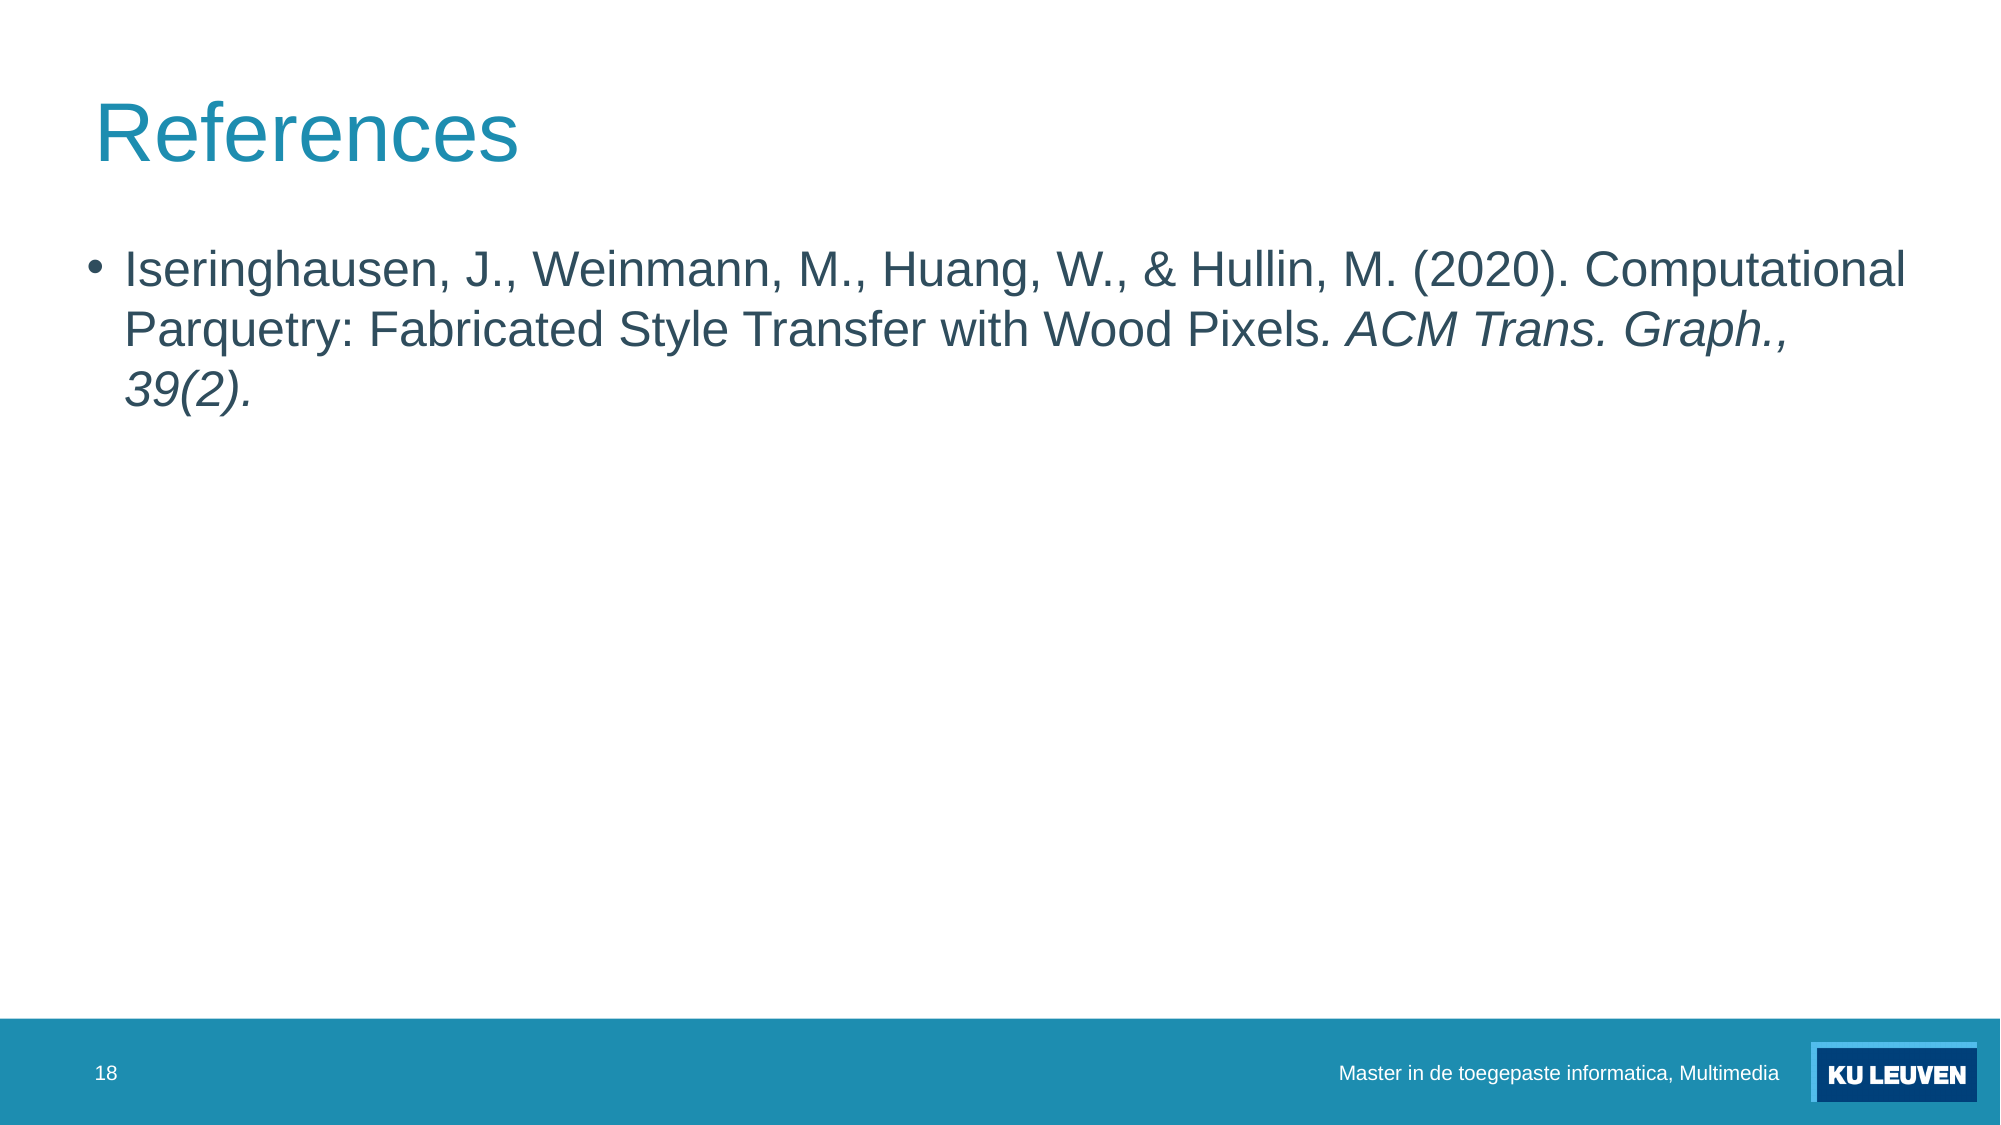

# References
Iseringhausen, J., Weinmann, M., Huang, W., & Hullin, M. (2020). Computational Parquetry: Fabricated Style Transfer with Wood Pixels. ACM Trans. Graph., 39(2).

18
Master in de toegepaste informatica, Multimedia